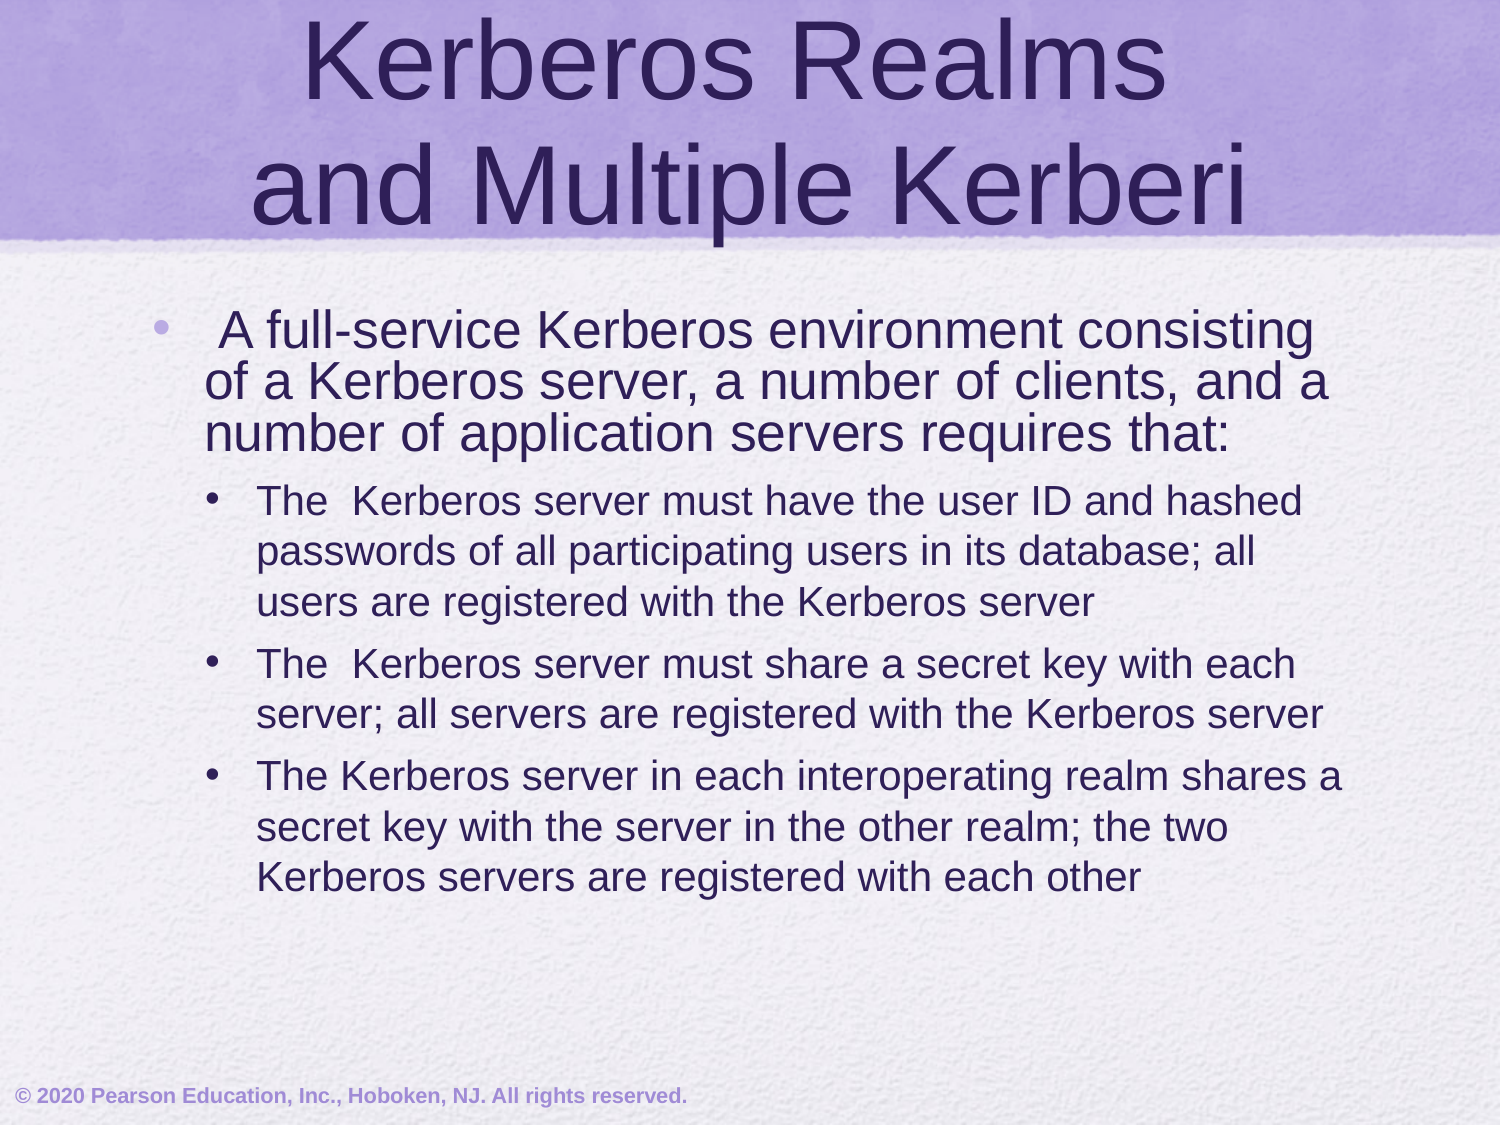

# Kerberos Realms and Multiple Kerberi
 A full-service Kerberos environment consisting of a Kerberos server, a number of clients, and a number of application servers requires that:
The  Kerberos server must have the user ID and hashed passwords of all participating users in its database; all users are registered with the Kerberos server
The  Kerberos server must share a secret key with each server; all servers are registered with the Kerberos server
The Kerberos server in each interoperating realm shares a secret key with the server in the other realm; the two Kerberos servers are registered with each other
© 2020 Pearson Education, Inc., Hoboken, NJ. All rights reserved.